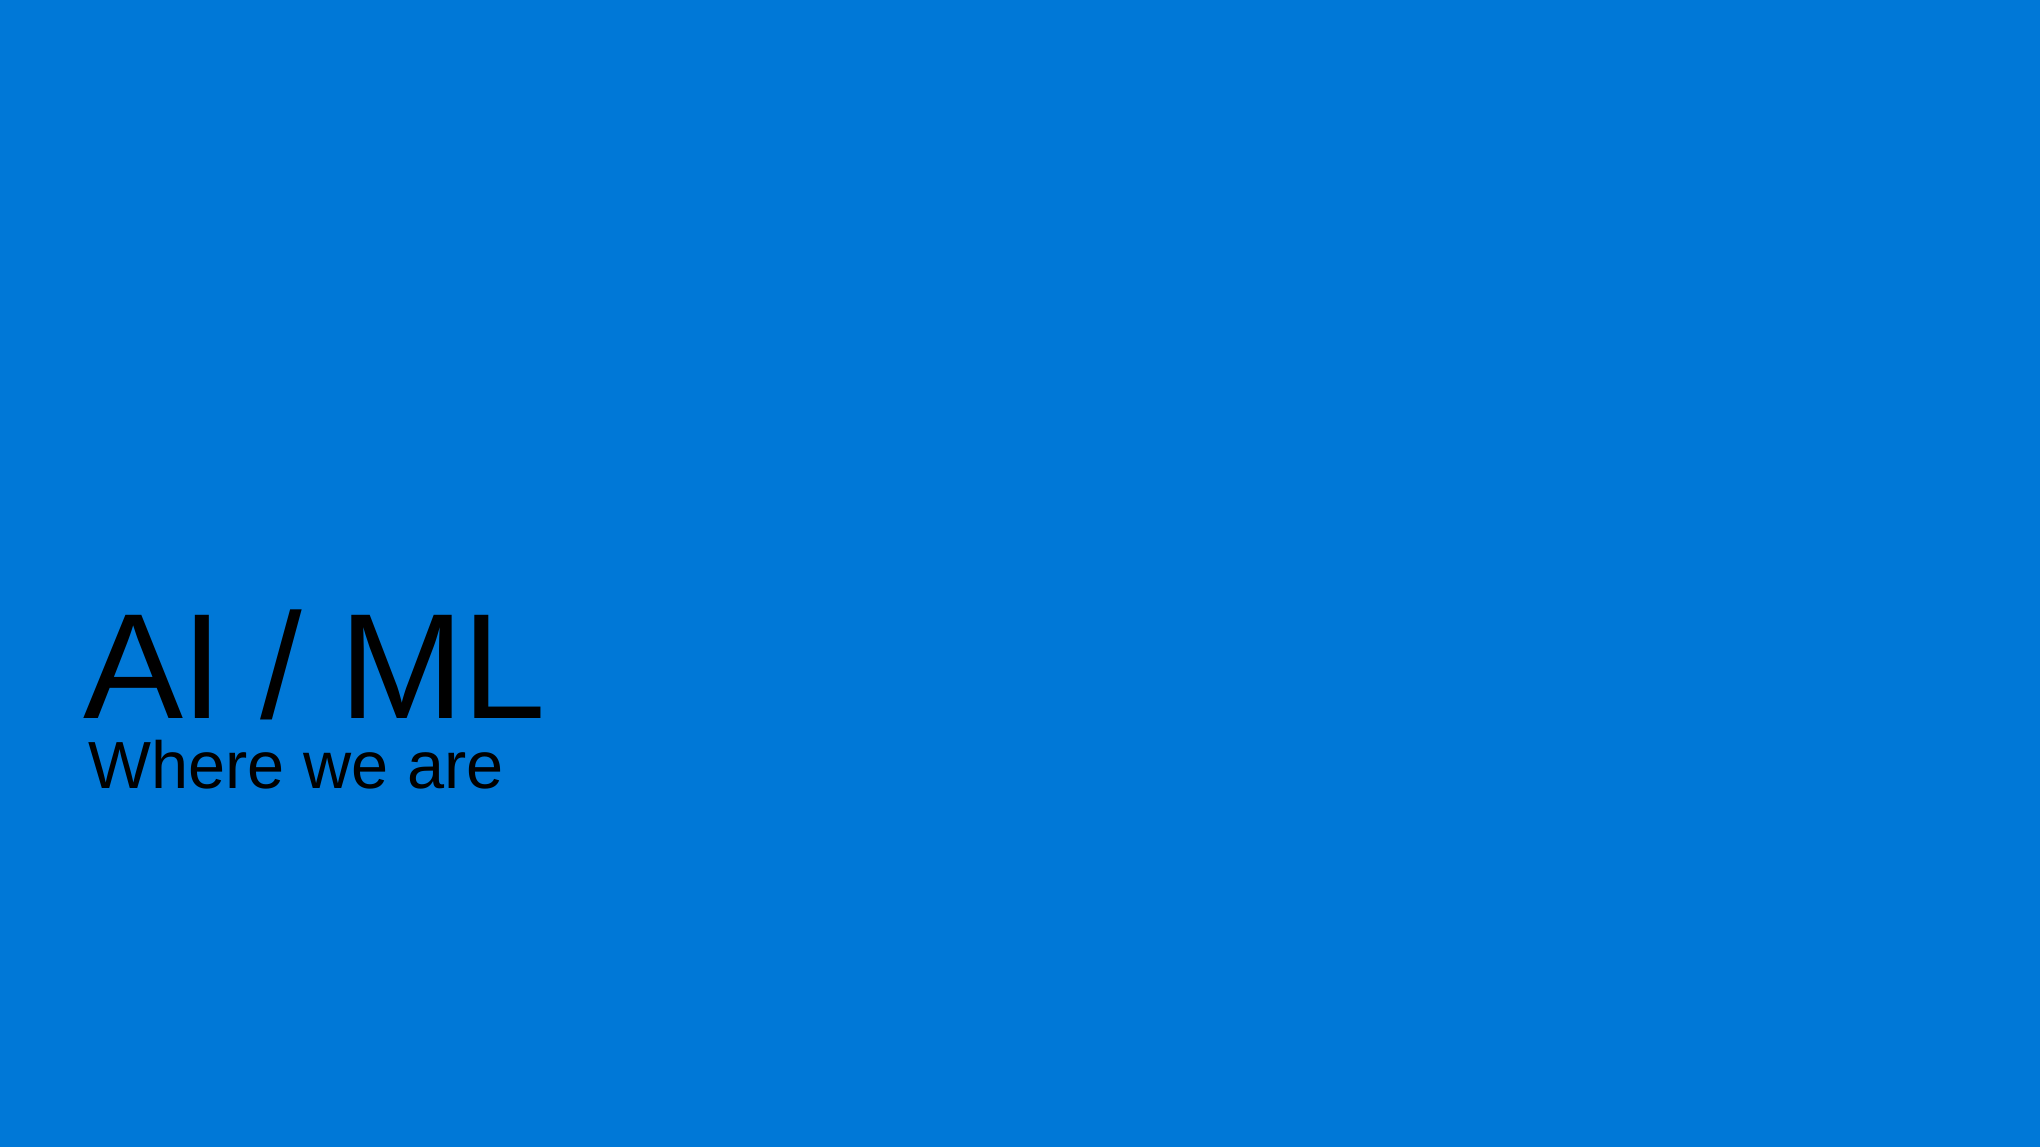

# AI / ML
Where we are